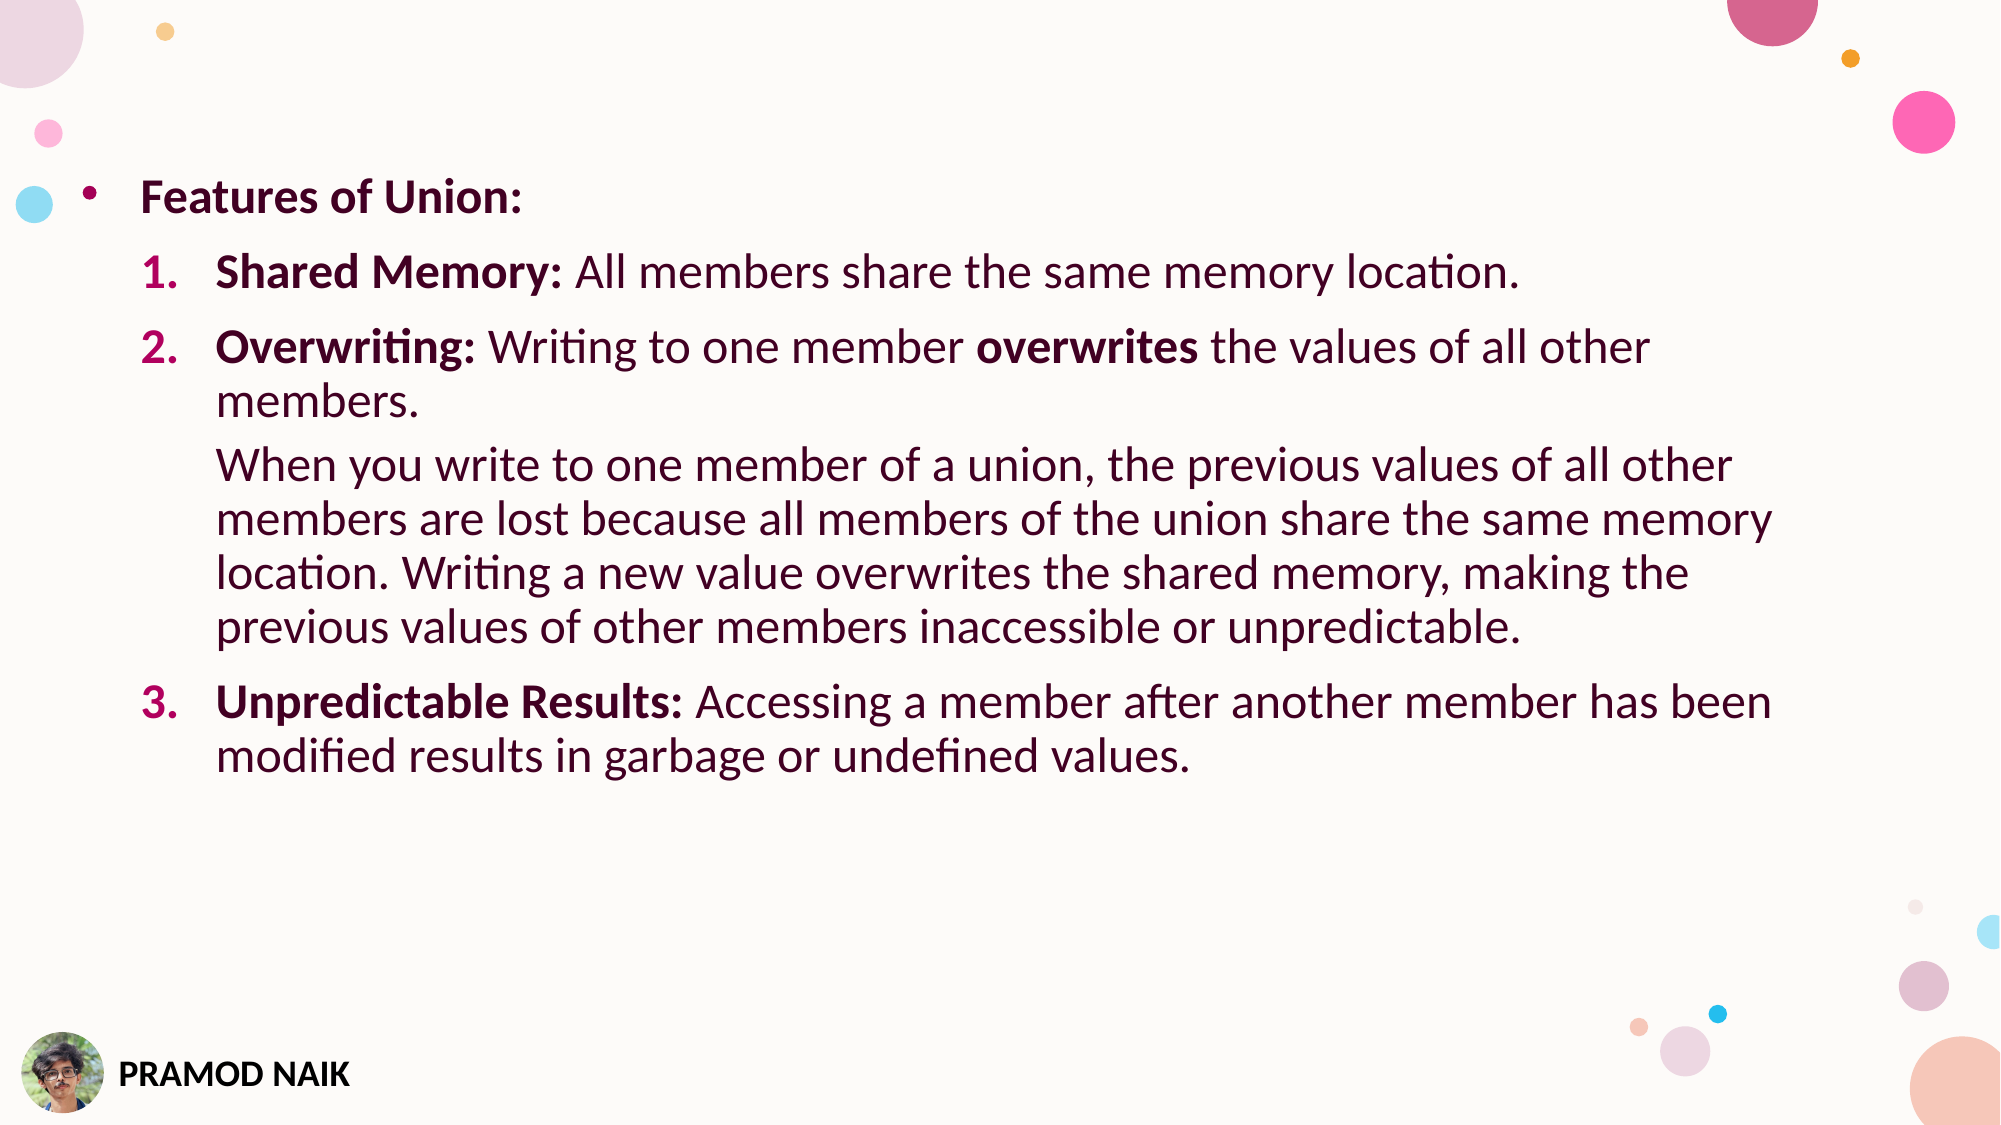

Features of Union:
Shared Memory: All members share the same memory location.
Overwriting: Writing to one member overwrites the values of all other members.
When you write to one member of a union, the previous values of all other members are lost because all members of the union share the same memory location. Writing a new value overwrites the shared memory, making the previous values of other members inaccessible or unpredictable.
Unpredictable Results: Accessing a member after another member has been modified results in garbage or undefined values.